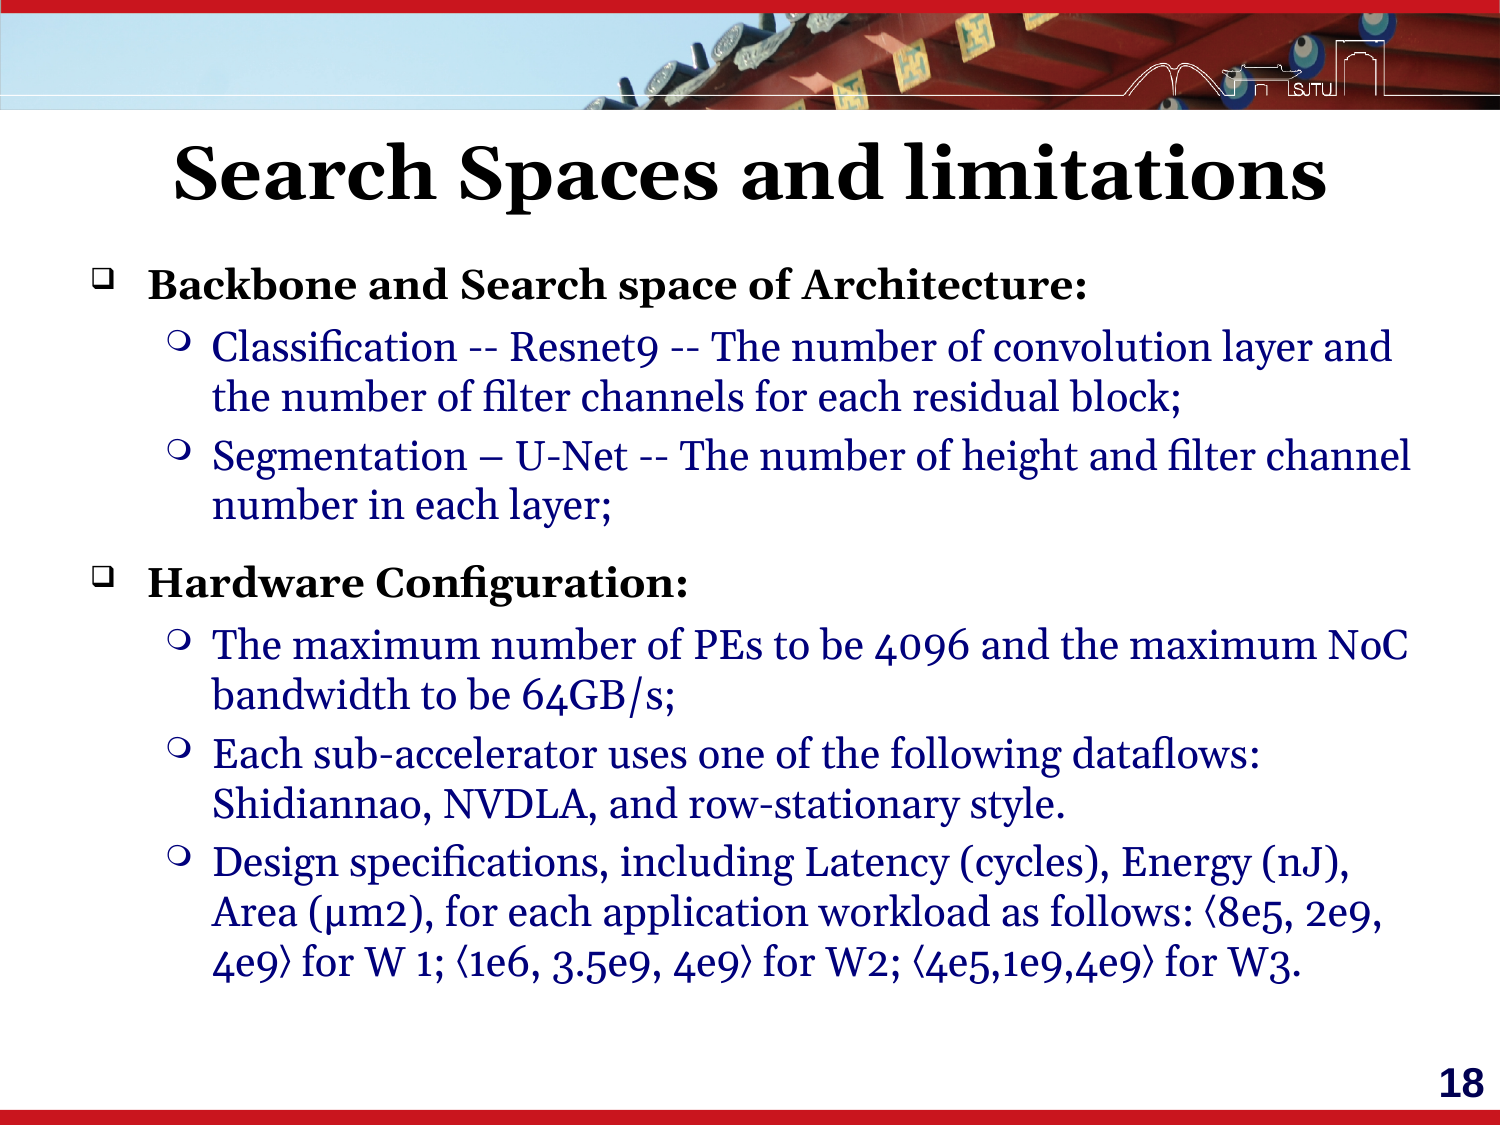

# Search Spaces and limitations
Backbone and Search space of Architecture:
Classification -- Resnet9 -- The number of convolution layer and the number of filter channels for each residual block;
Segmentation – U-Net -- The number of height and filter channel number in each layer;
Hardware Configuration:
The maximum number of PEs to be 4096 and the maximum NoC bandwidth to be 64GB/s;
Each sub-accelerator uses one of the following dataflows: Shidiannao, NVDLA, and row-stationary style.
Design specifications, including Latency (cycles), Energy (nJ), Area (μm2), for each application workload as follows: ⟨8e5, 2e9, 4e9⟩ for W 1; ⟨1e6, 3.5e9, 4e9⟩ for W2; ⟨4e5,1e9,4e9⟩ for W3.

18